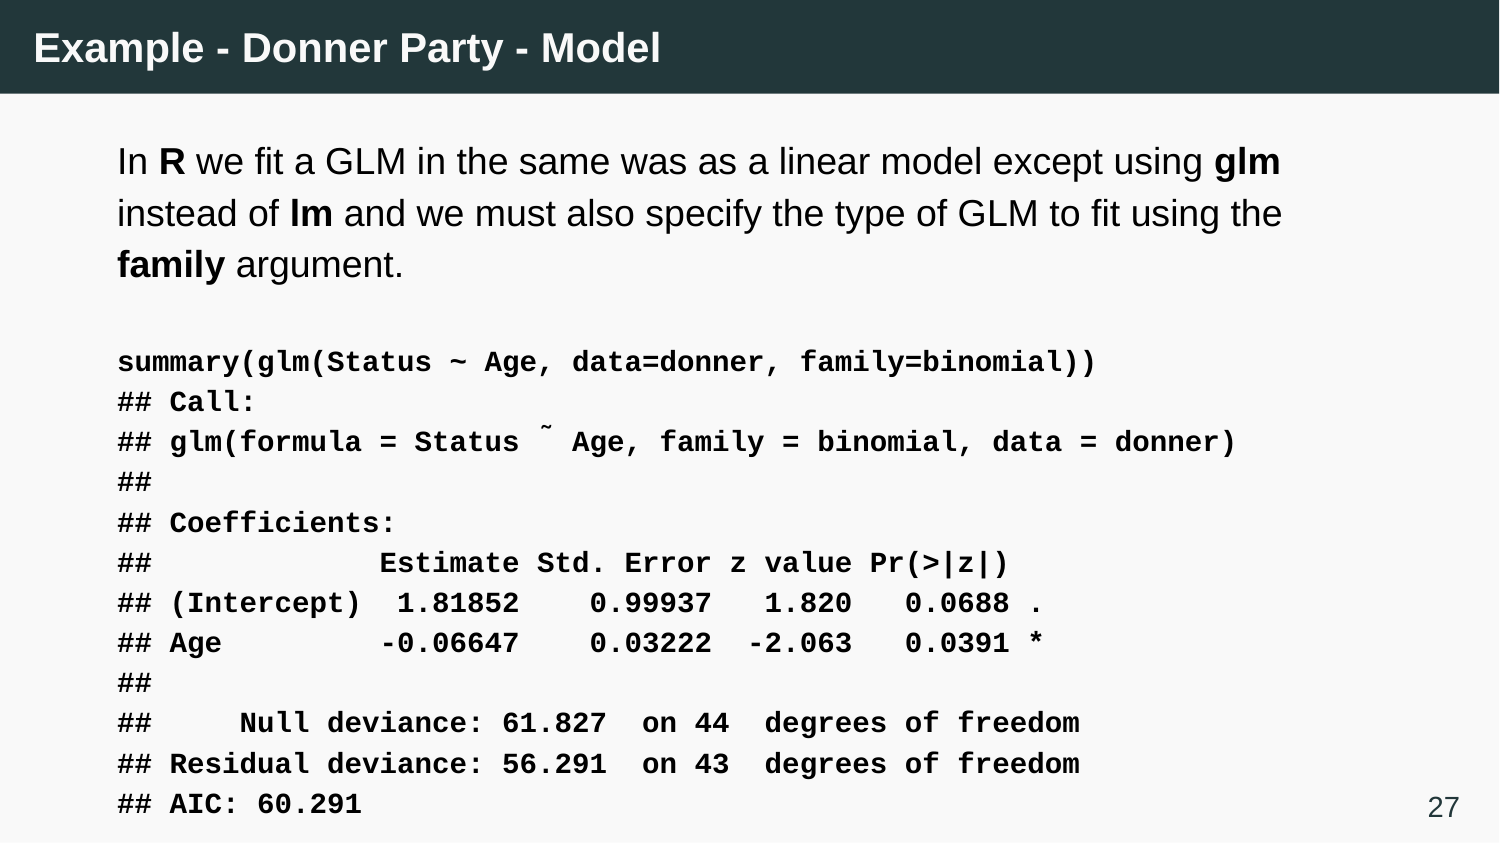

# Example - Donner Party - Model

In R we fit a GLM in the same was as a linear model except using glm instead of lm and we must also specify the type of GLM to fit using the family argument.

summary(glm(Status ~ Age, data=donner, family=binomial))
## Call:
## glm(formula = Status  ̃ Age, family = binomial, data = donner)
##
## Coefficients:
##             Estimate Std. Error z value Pr(>|z|)
## (Intercept)  1.81852    0.99937   1.820   0.0688 .
## Age         -0.06647    0.03222  -2.063   0.0391 *
##
##     Null deviance: 61.827  on 44  degrees of freedom
## Residual deviance: 56.291  on 43  degrees of freedom
## AIC: 60.291
27